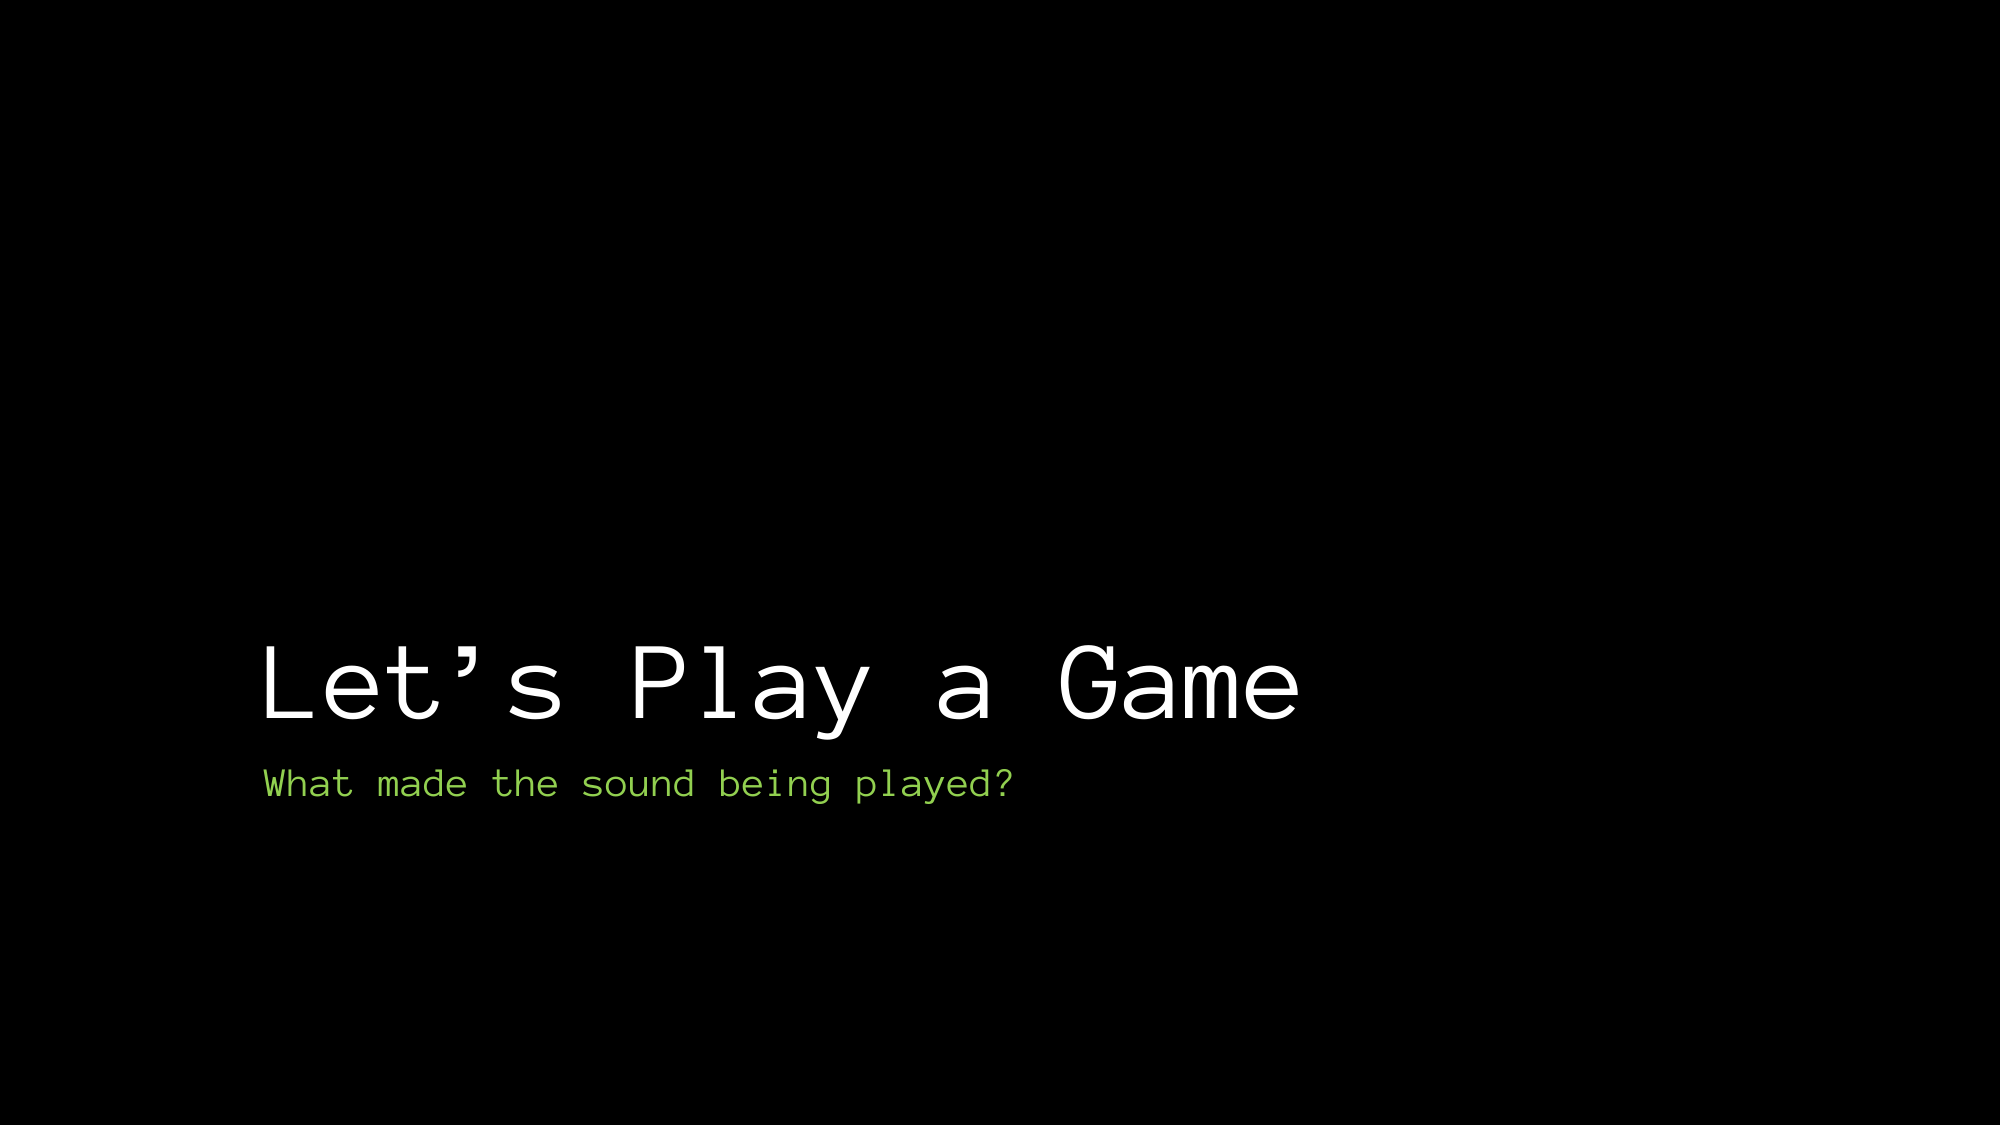

# Let’s Play a Game
What made the sound being played?